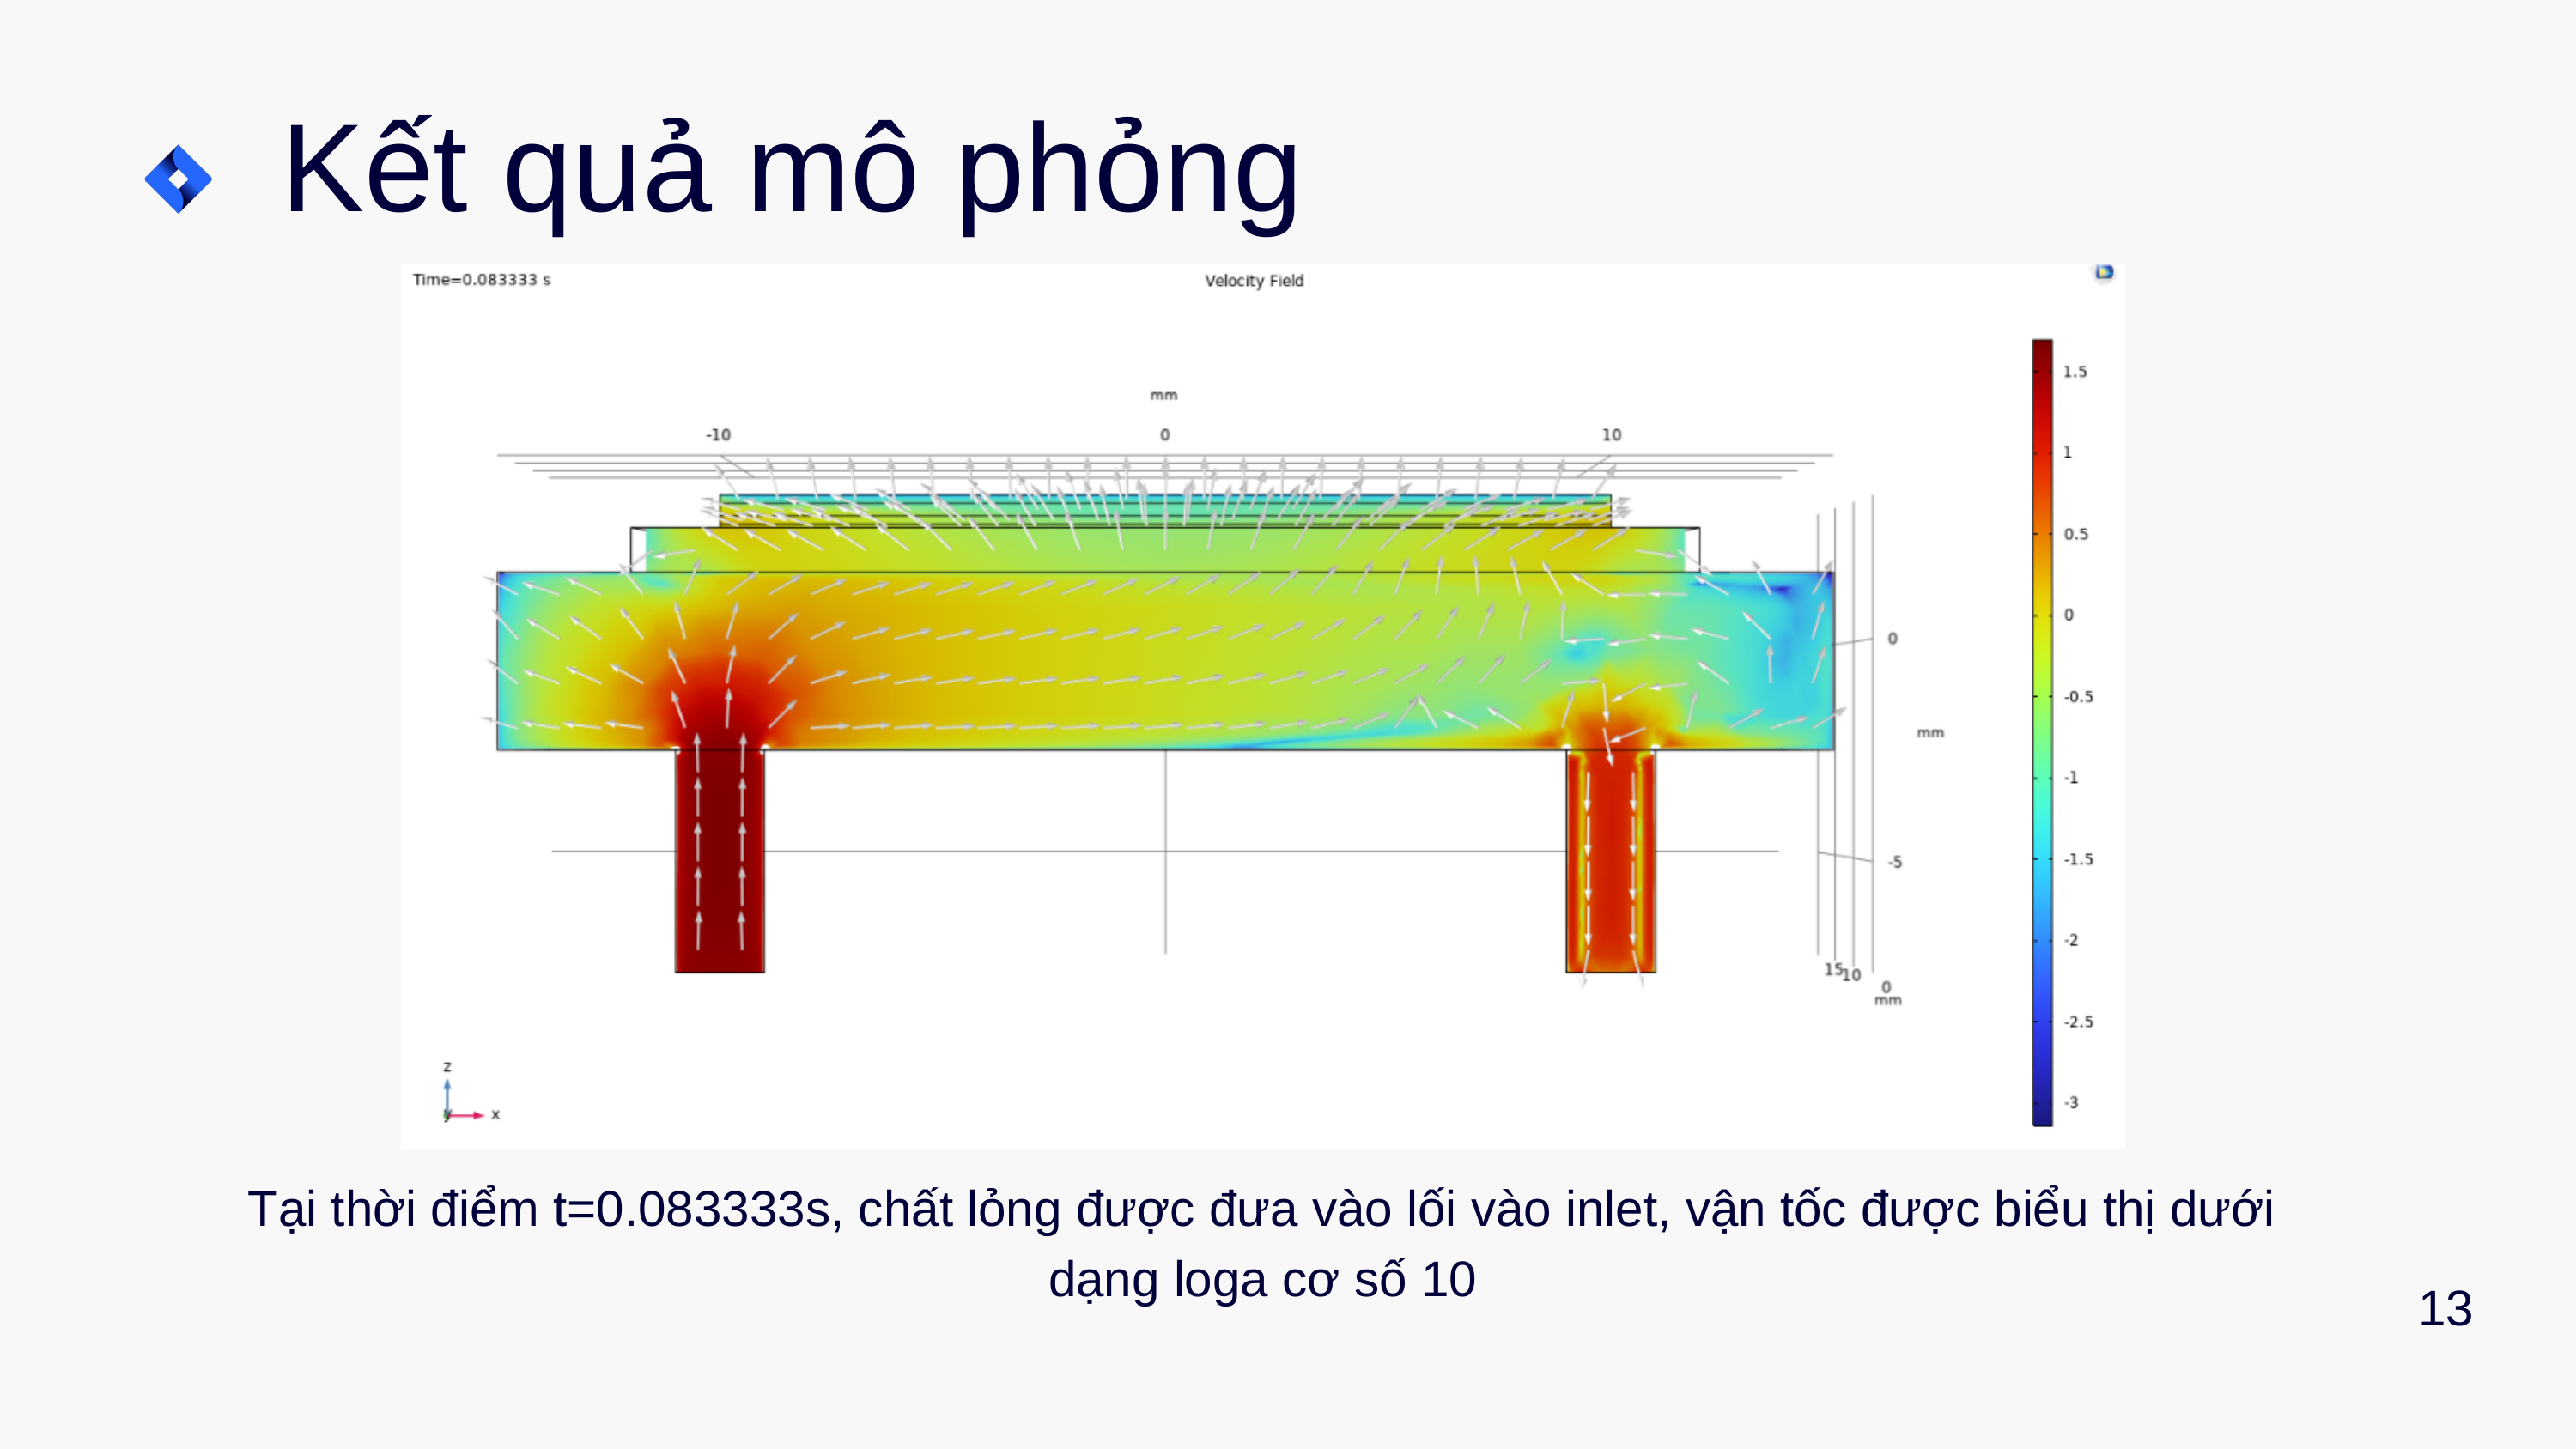

Kết quả mô phỏng

Tại thời điểm t=0.083333s, chất lỏng được đưa vào lối vào inlet, vận tốc được biểu thị dưới dạng loga cơ số 10
13